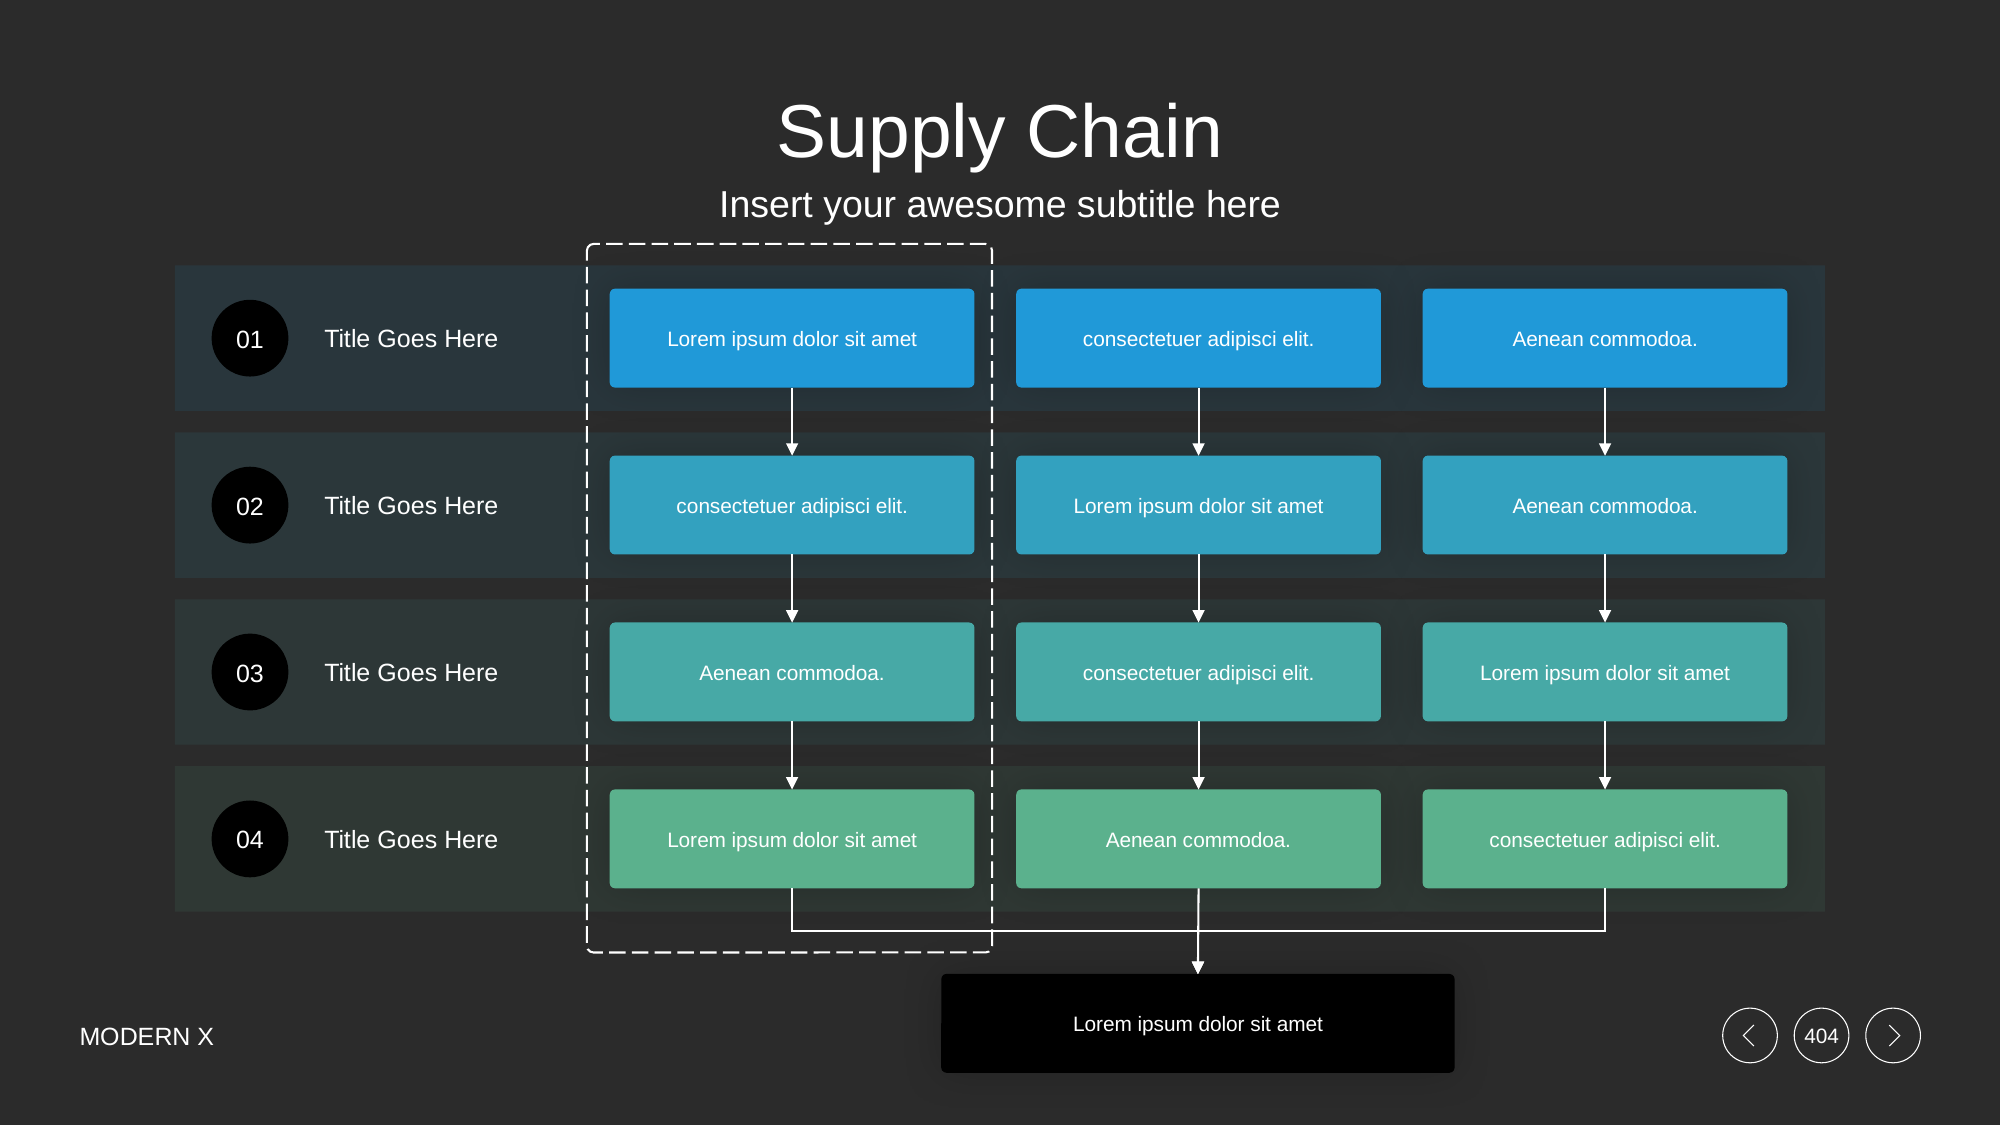

# Supply Chain
Insert your awesome subtitle here

Lorem ipsum dolor sit amet
consectetuer adipisci elit.
Aenean commodoa.
01
Title Goes Here

consectetuer adipisci elit.
Lorem ipsum dolor sit amet
Aenean commodoa.
02
Title Goes Here

Aenean commodoa.
consectetuer adipisci elit.
Lorem ipsum dolor sit amet
03
Title Goes Here

Lorem ipsum dolor sit amet
Aenean commodoa.
consectetuer adipisci elit.
04
Title Goes Here
Lorem ipsum dolor sit amet